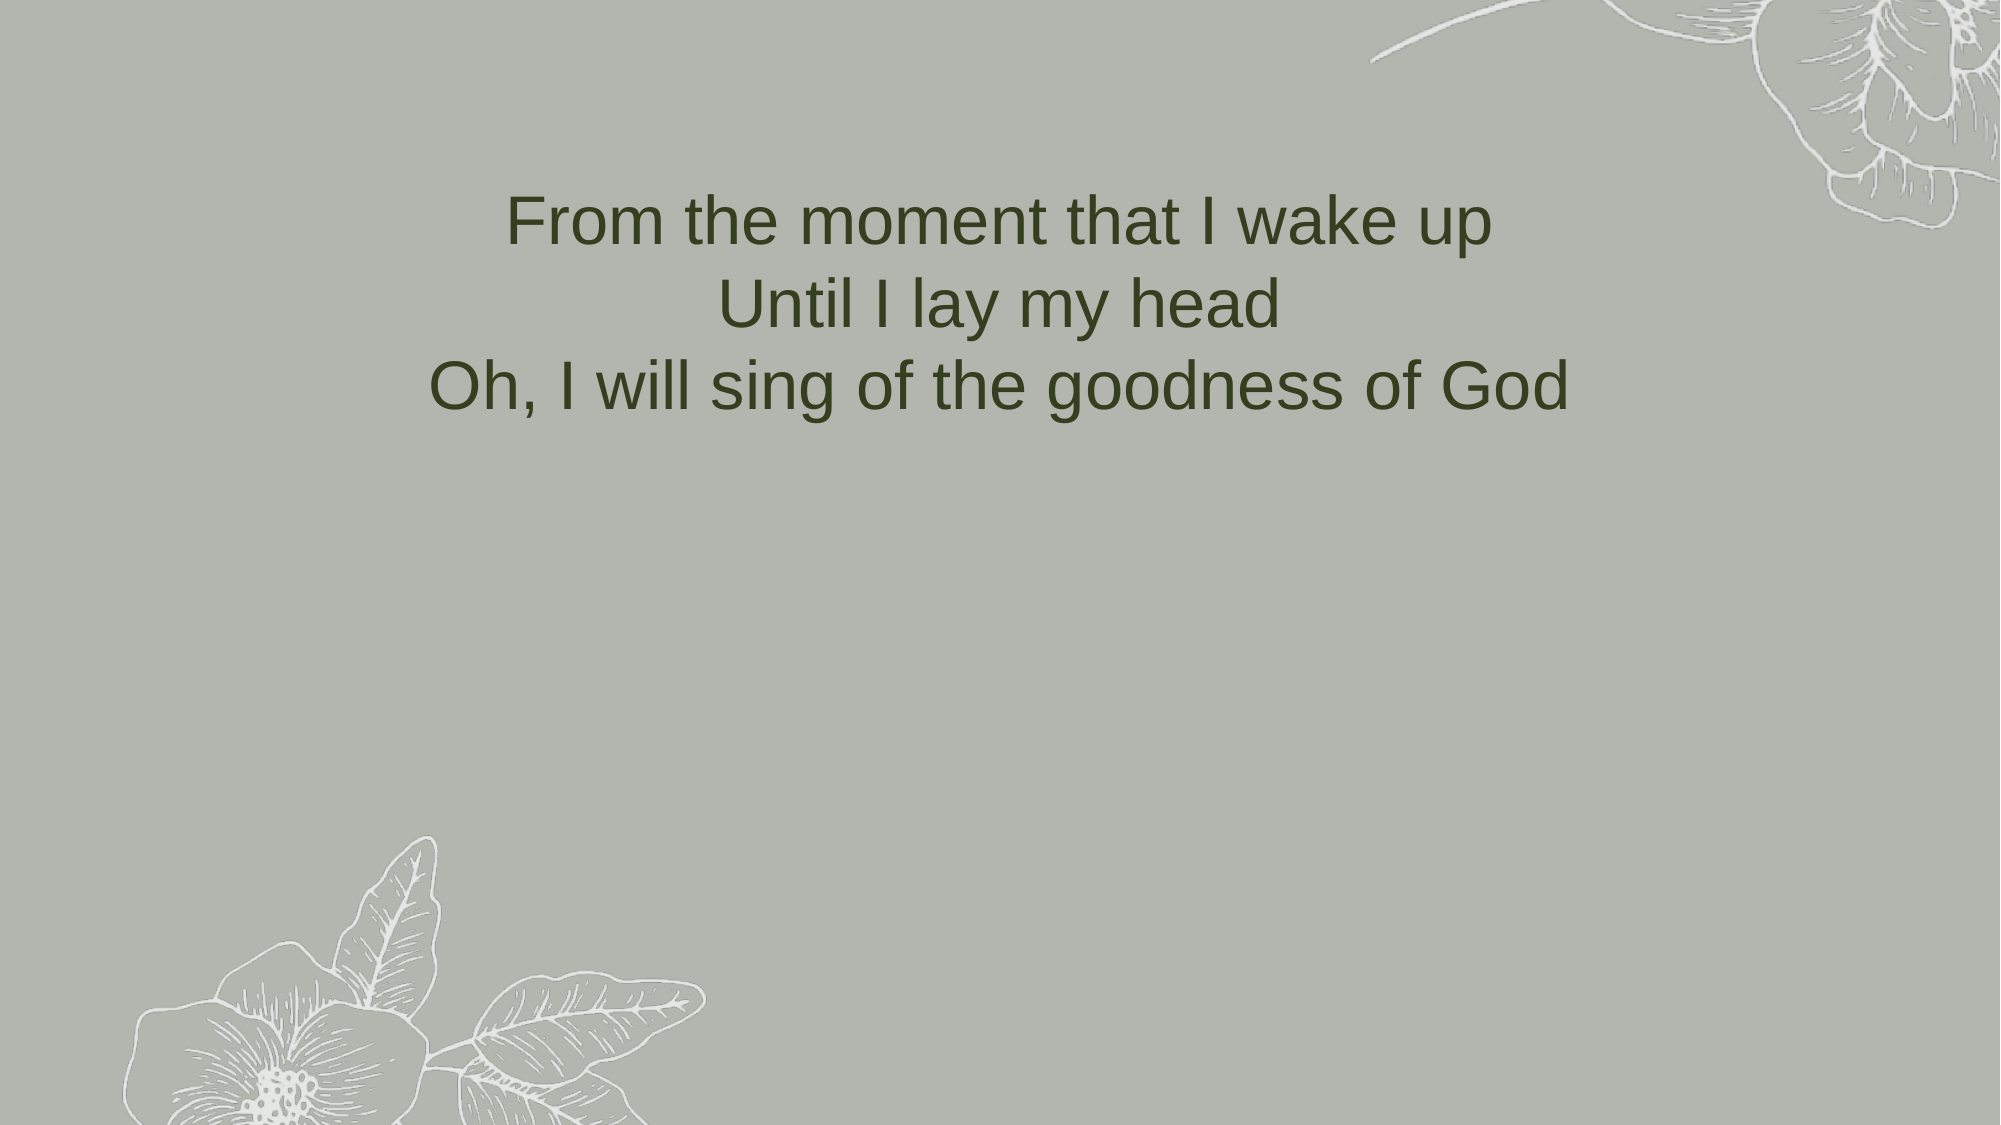

From the moment that I wake up
Until I lay my head
Oh, I will sing of the goodness of God